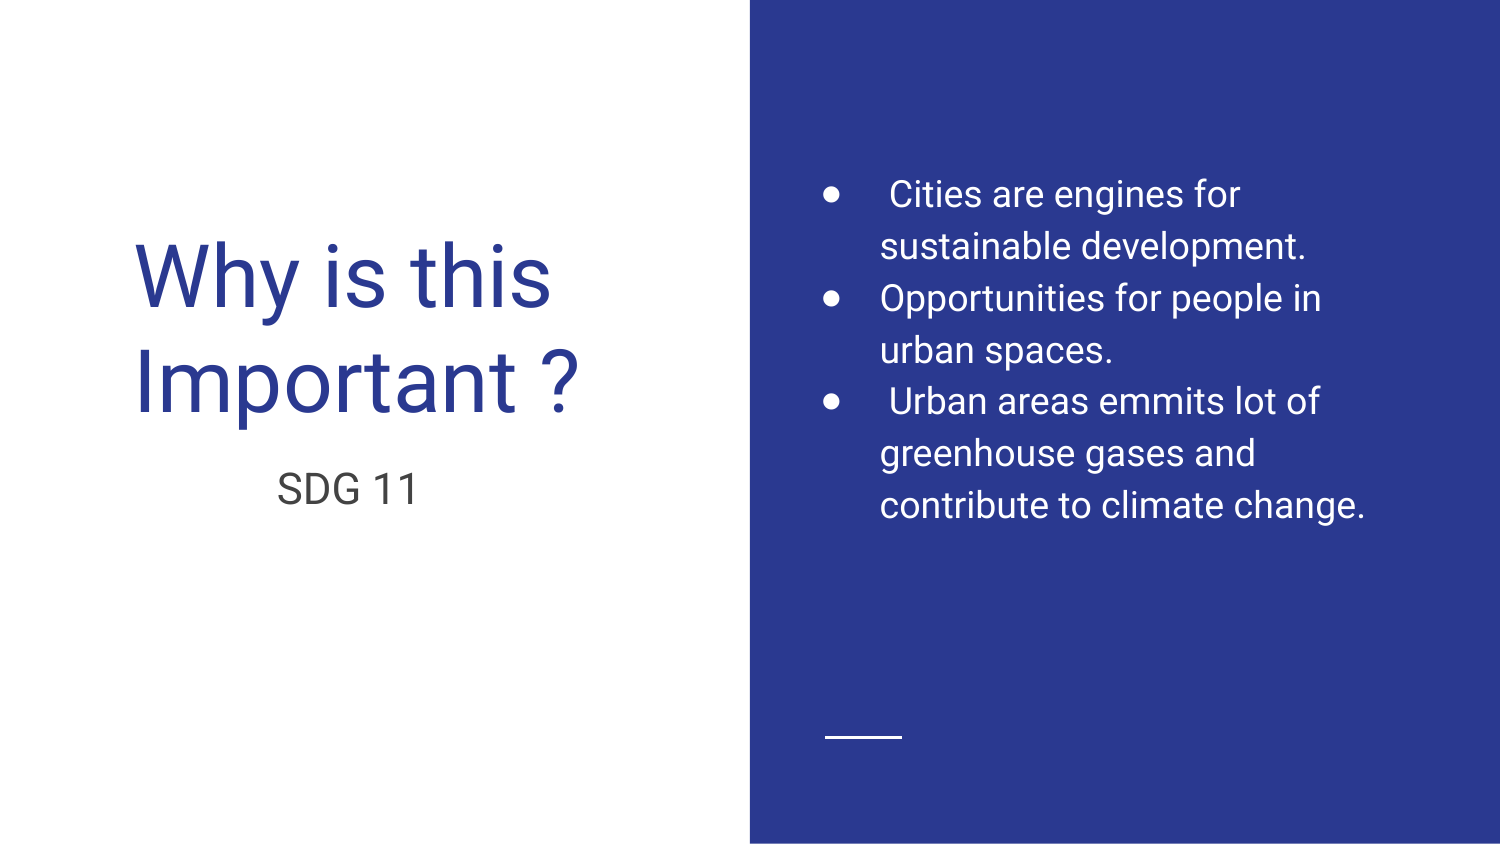

Cities are engines for sustainable development.
Opportunities for people in urban spaces.
 Urban areas emmits lot of greenhouse gases and contribute to climate change.

# Why is this Important ?
SDG 11